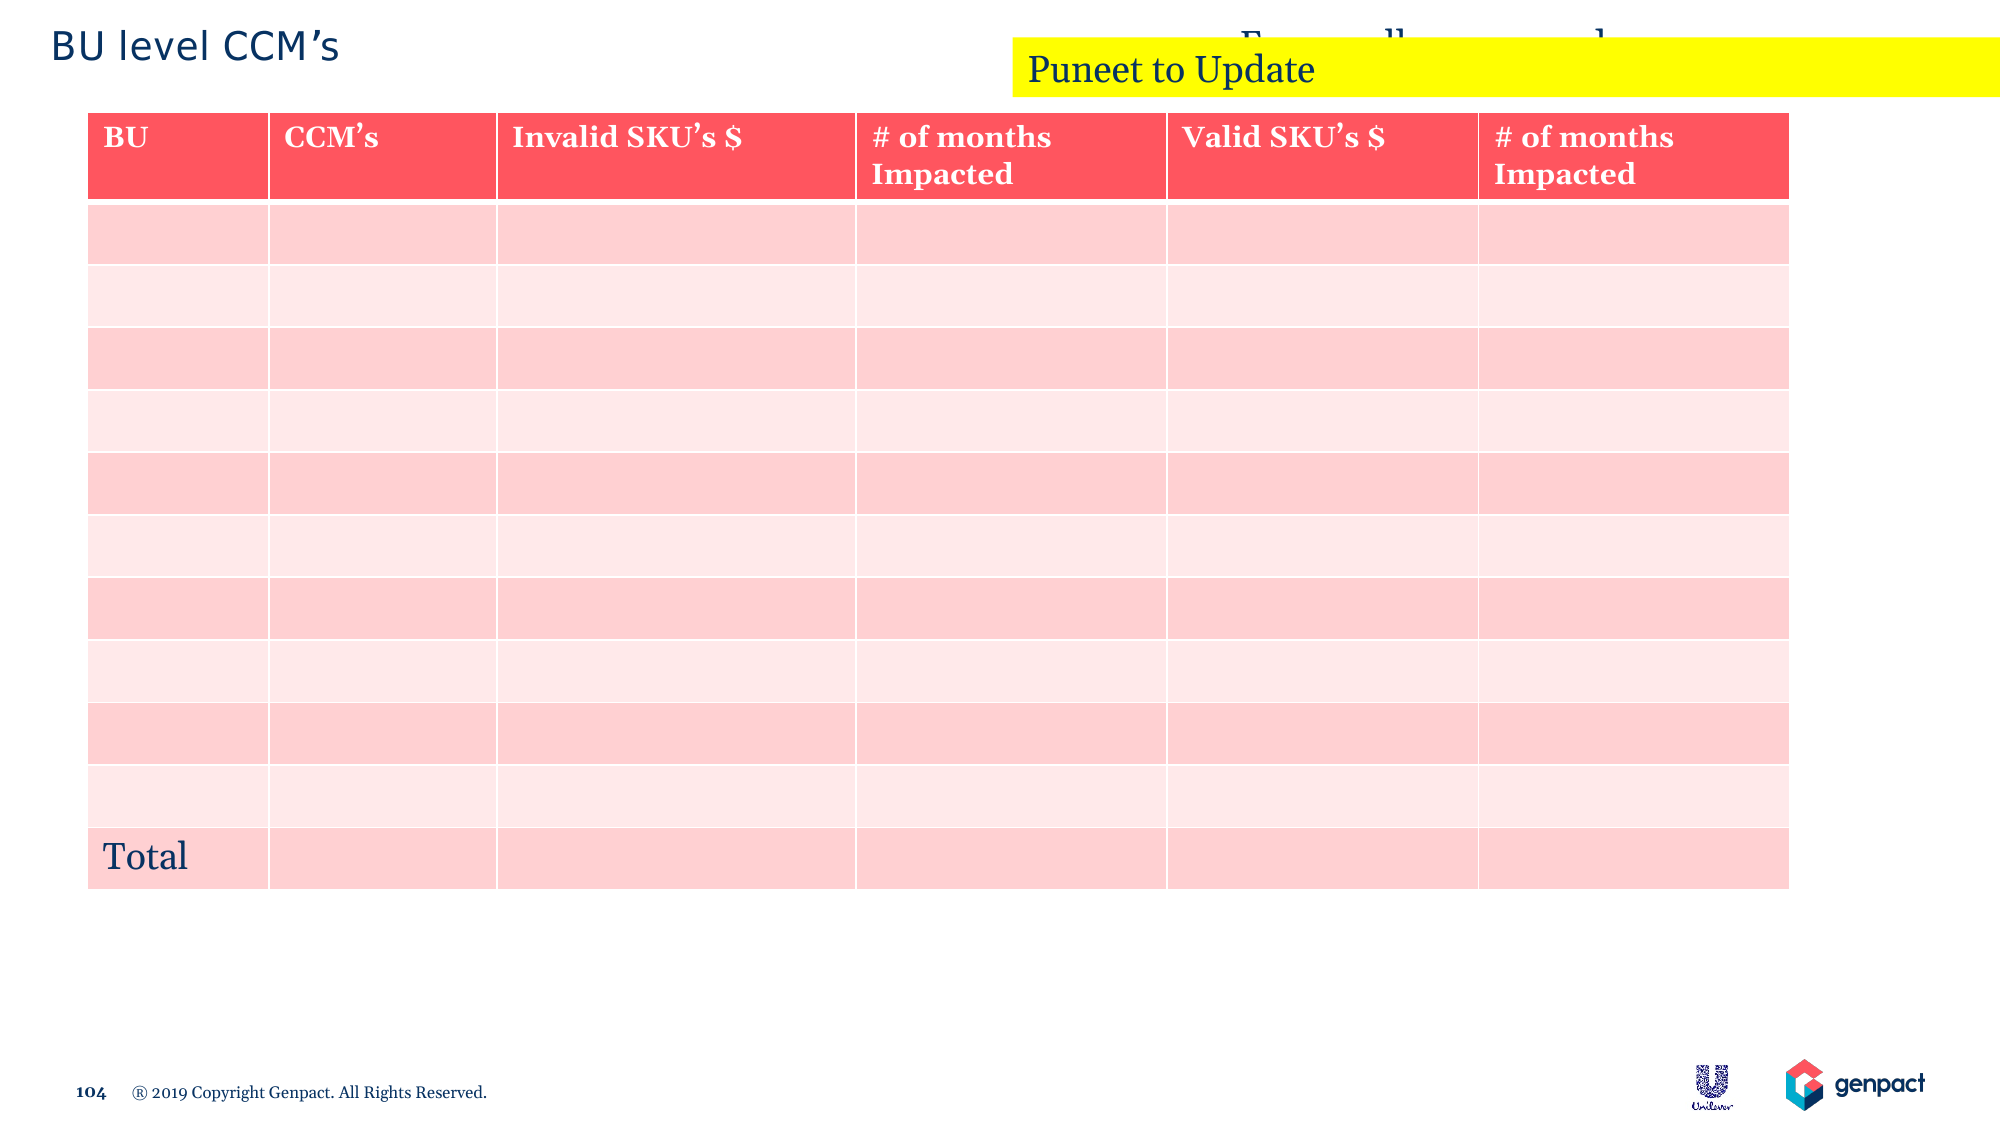

BU level CCM’s
Ensure all are covered
Puneet to Update
| BU | CCM’s | Invalid SKU’s $ | # of months Impacted | Valid SKU’s $ | # of months Impacted |
| --- | --- | --- | --- | --- | --- |
|  |  |  |  |  |  |
|  |  |  |  |  |  |
|  |  |  |  |  |  |
|  |  |  |  |  |  |
|  |  |  |  |  |  |
|  |  |  |  |  |  |
|  |  |  |  |  |  |
|  |  |  |  |  |  |
|  |  |  |  |  |  |
|  |  |  |  |  |  |
| Total |  |  |  |  |  |